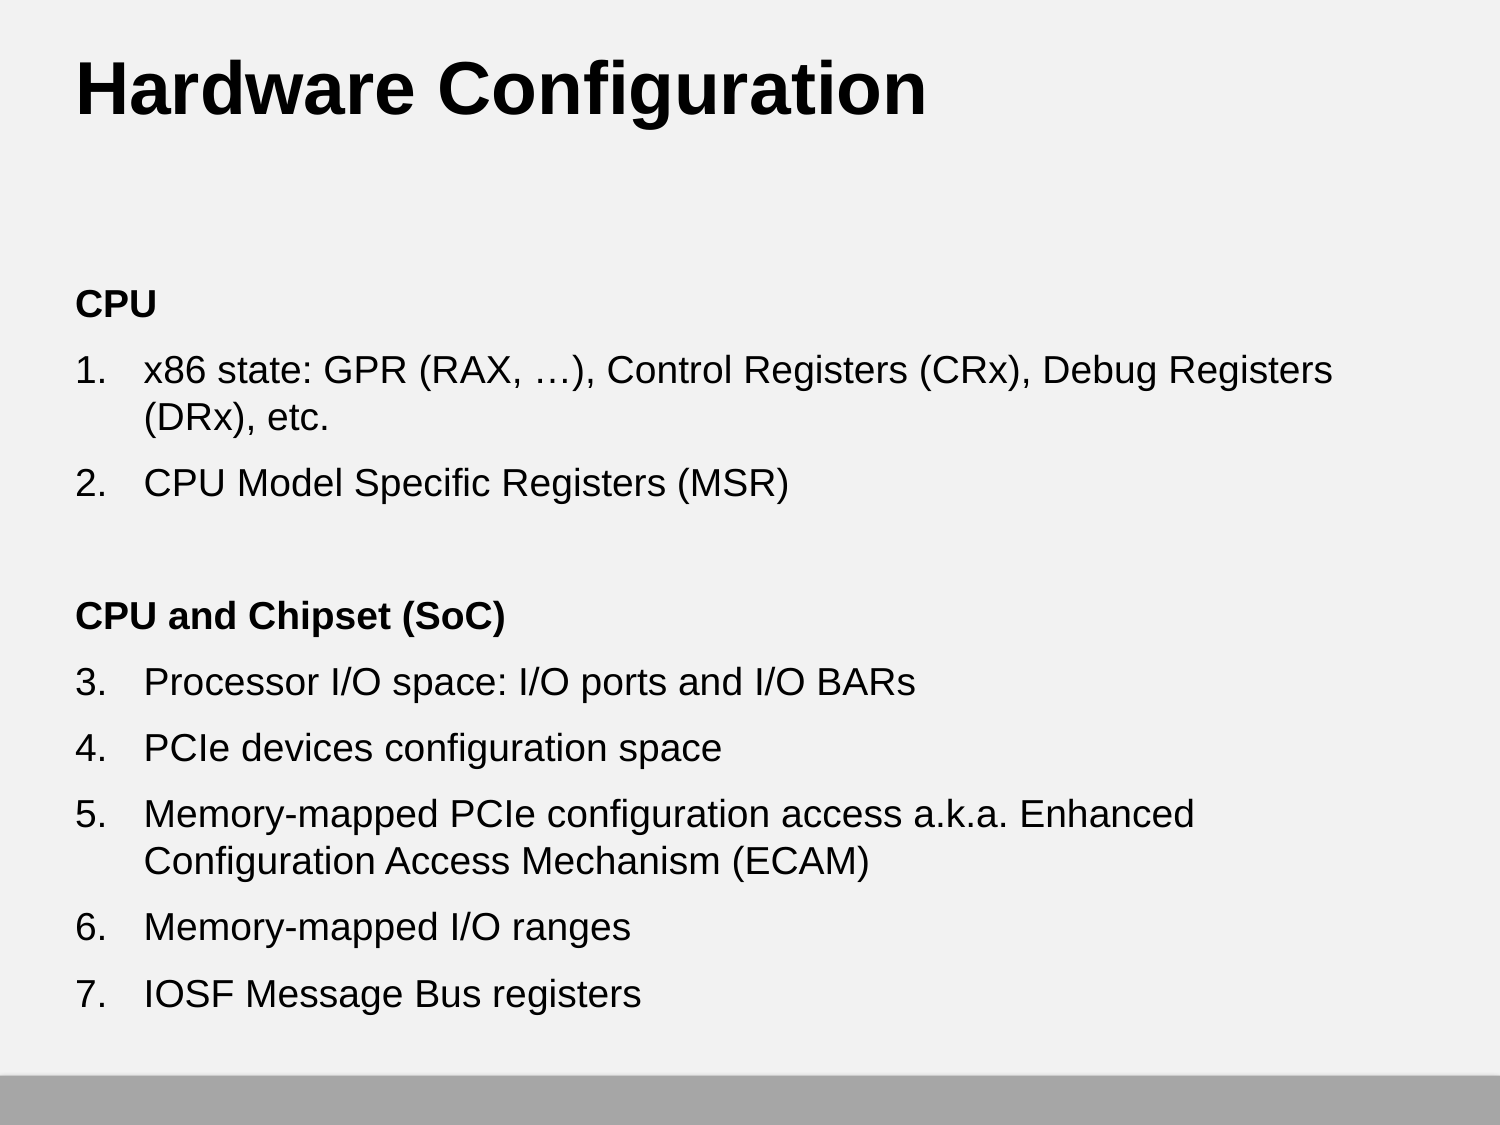

# Hardware Configuration
CPU
x86 state: GPR (RAX, …), Control Registers (CRx), Debug Registers (DRx), etc.
CPU Model Specific Registers (MSR)

CPU and Chipset (SoC)
Processor I/O space: I/O ports and I/O BARs
PCIe devices configuration space
Memory-mapped PCIe configuration access a.k.a. Enhanced Configuration Access Mechanism (ECAM)
Memory-mapped I/O ranges
IOSF Message Bus registers